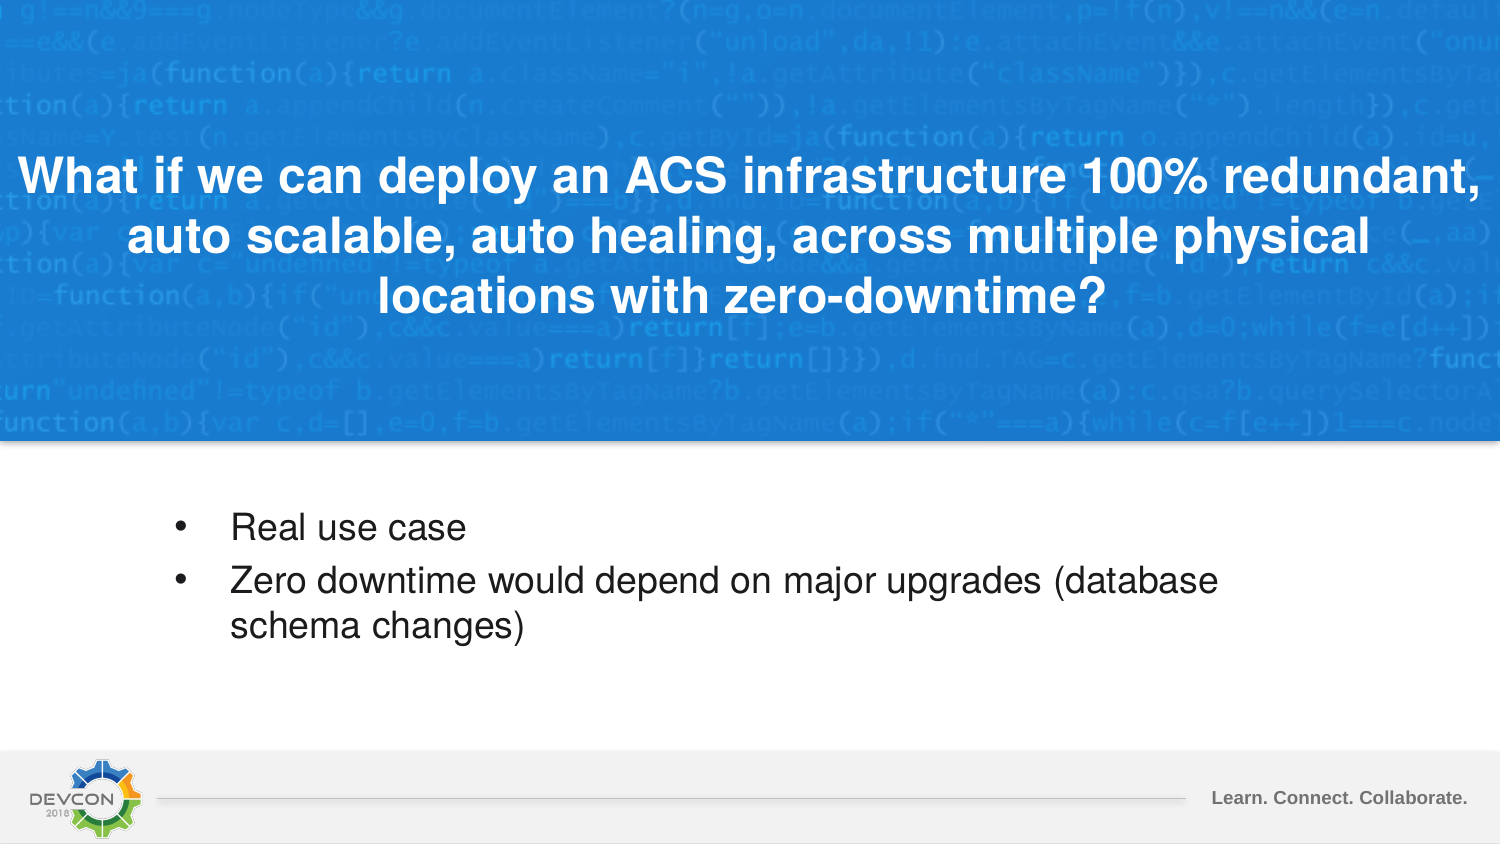

# What if we can deploy an ACS infrastructure 100% redundant, auto scalable, auto healing, across multiple physical locations with zero-downtime?
Real use case
Zero downtime would depend on major upgrades (database schema changes)